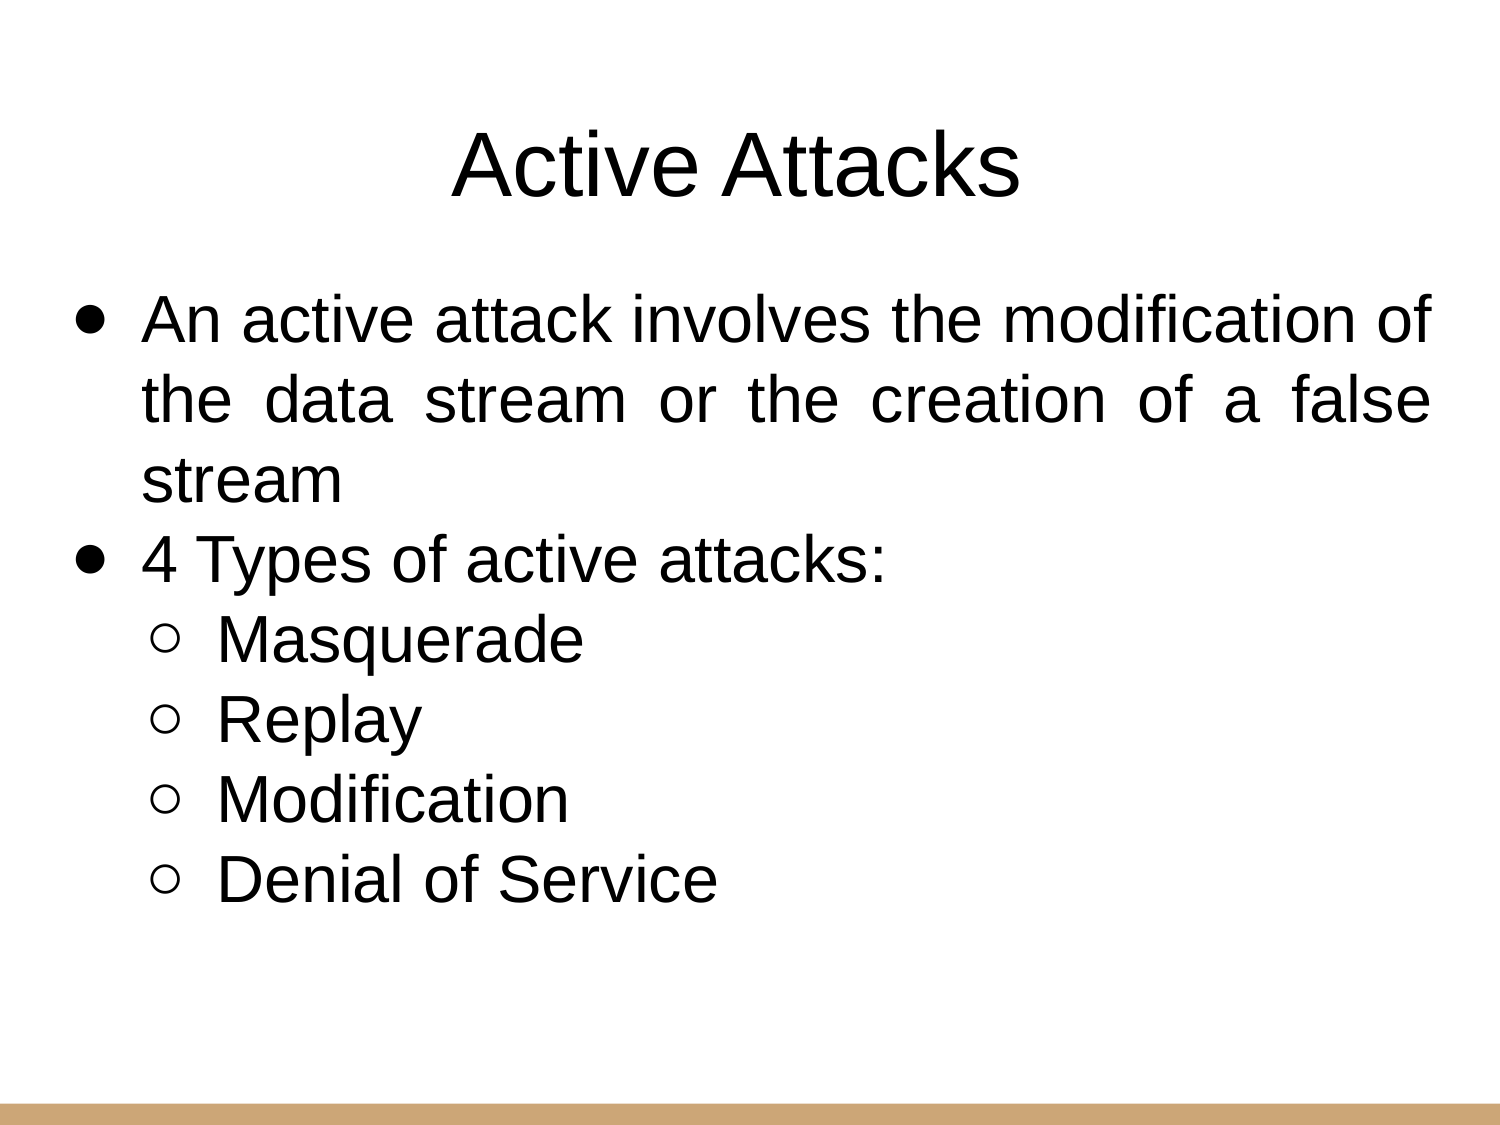

# Active Attacks
An active attack involves the modification of the data stream or the creation of a false stream
4 Types of active attacks:
Masquerade
Replay
Modification
Denial of Service